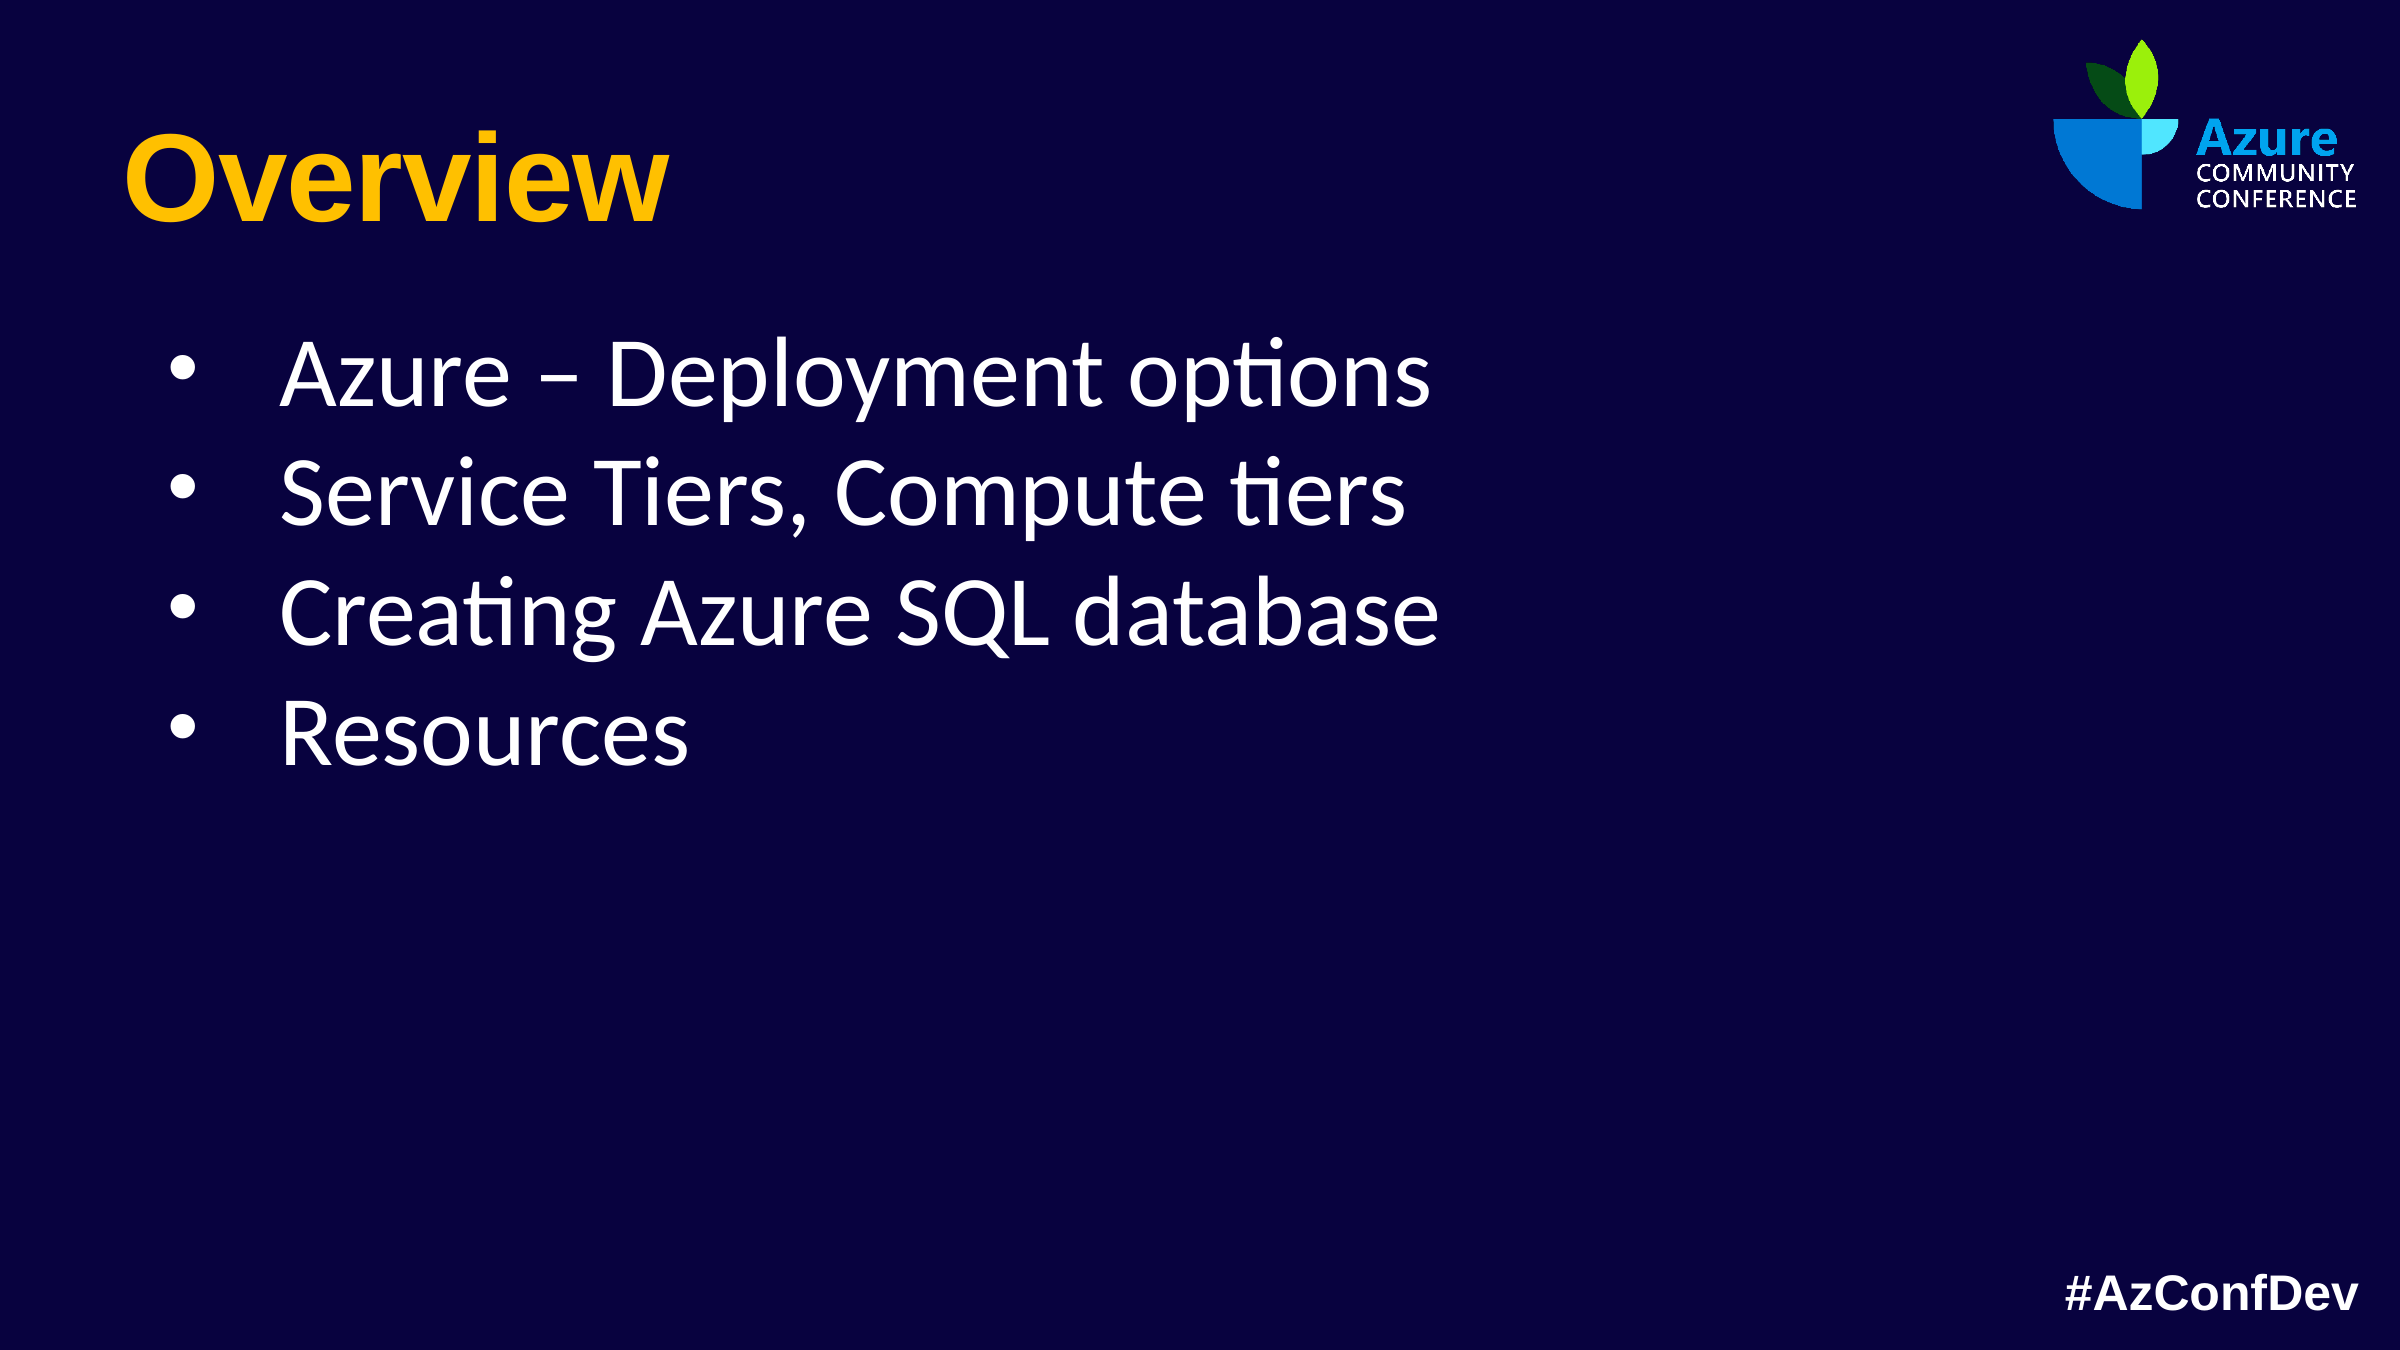

# Overview
Azure – Deployment options
Service Tiers, Compute tiers
Creating Azure SQL database
Resources